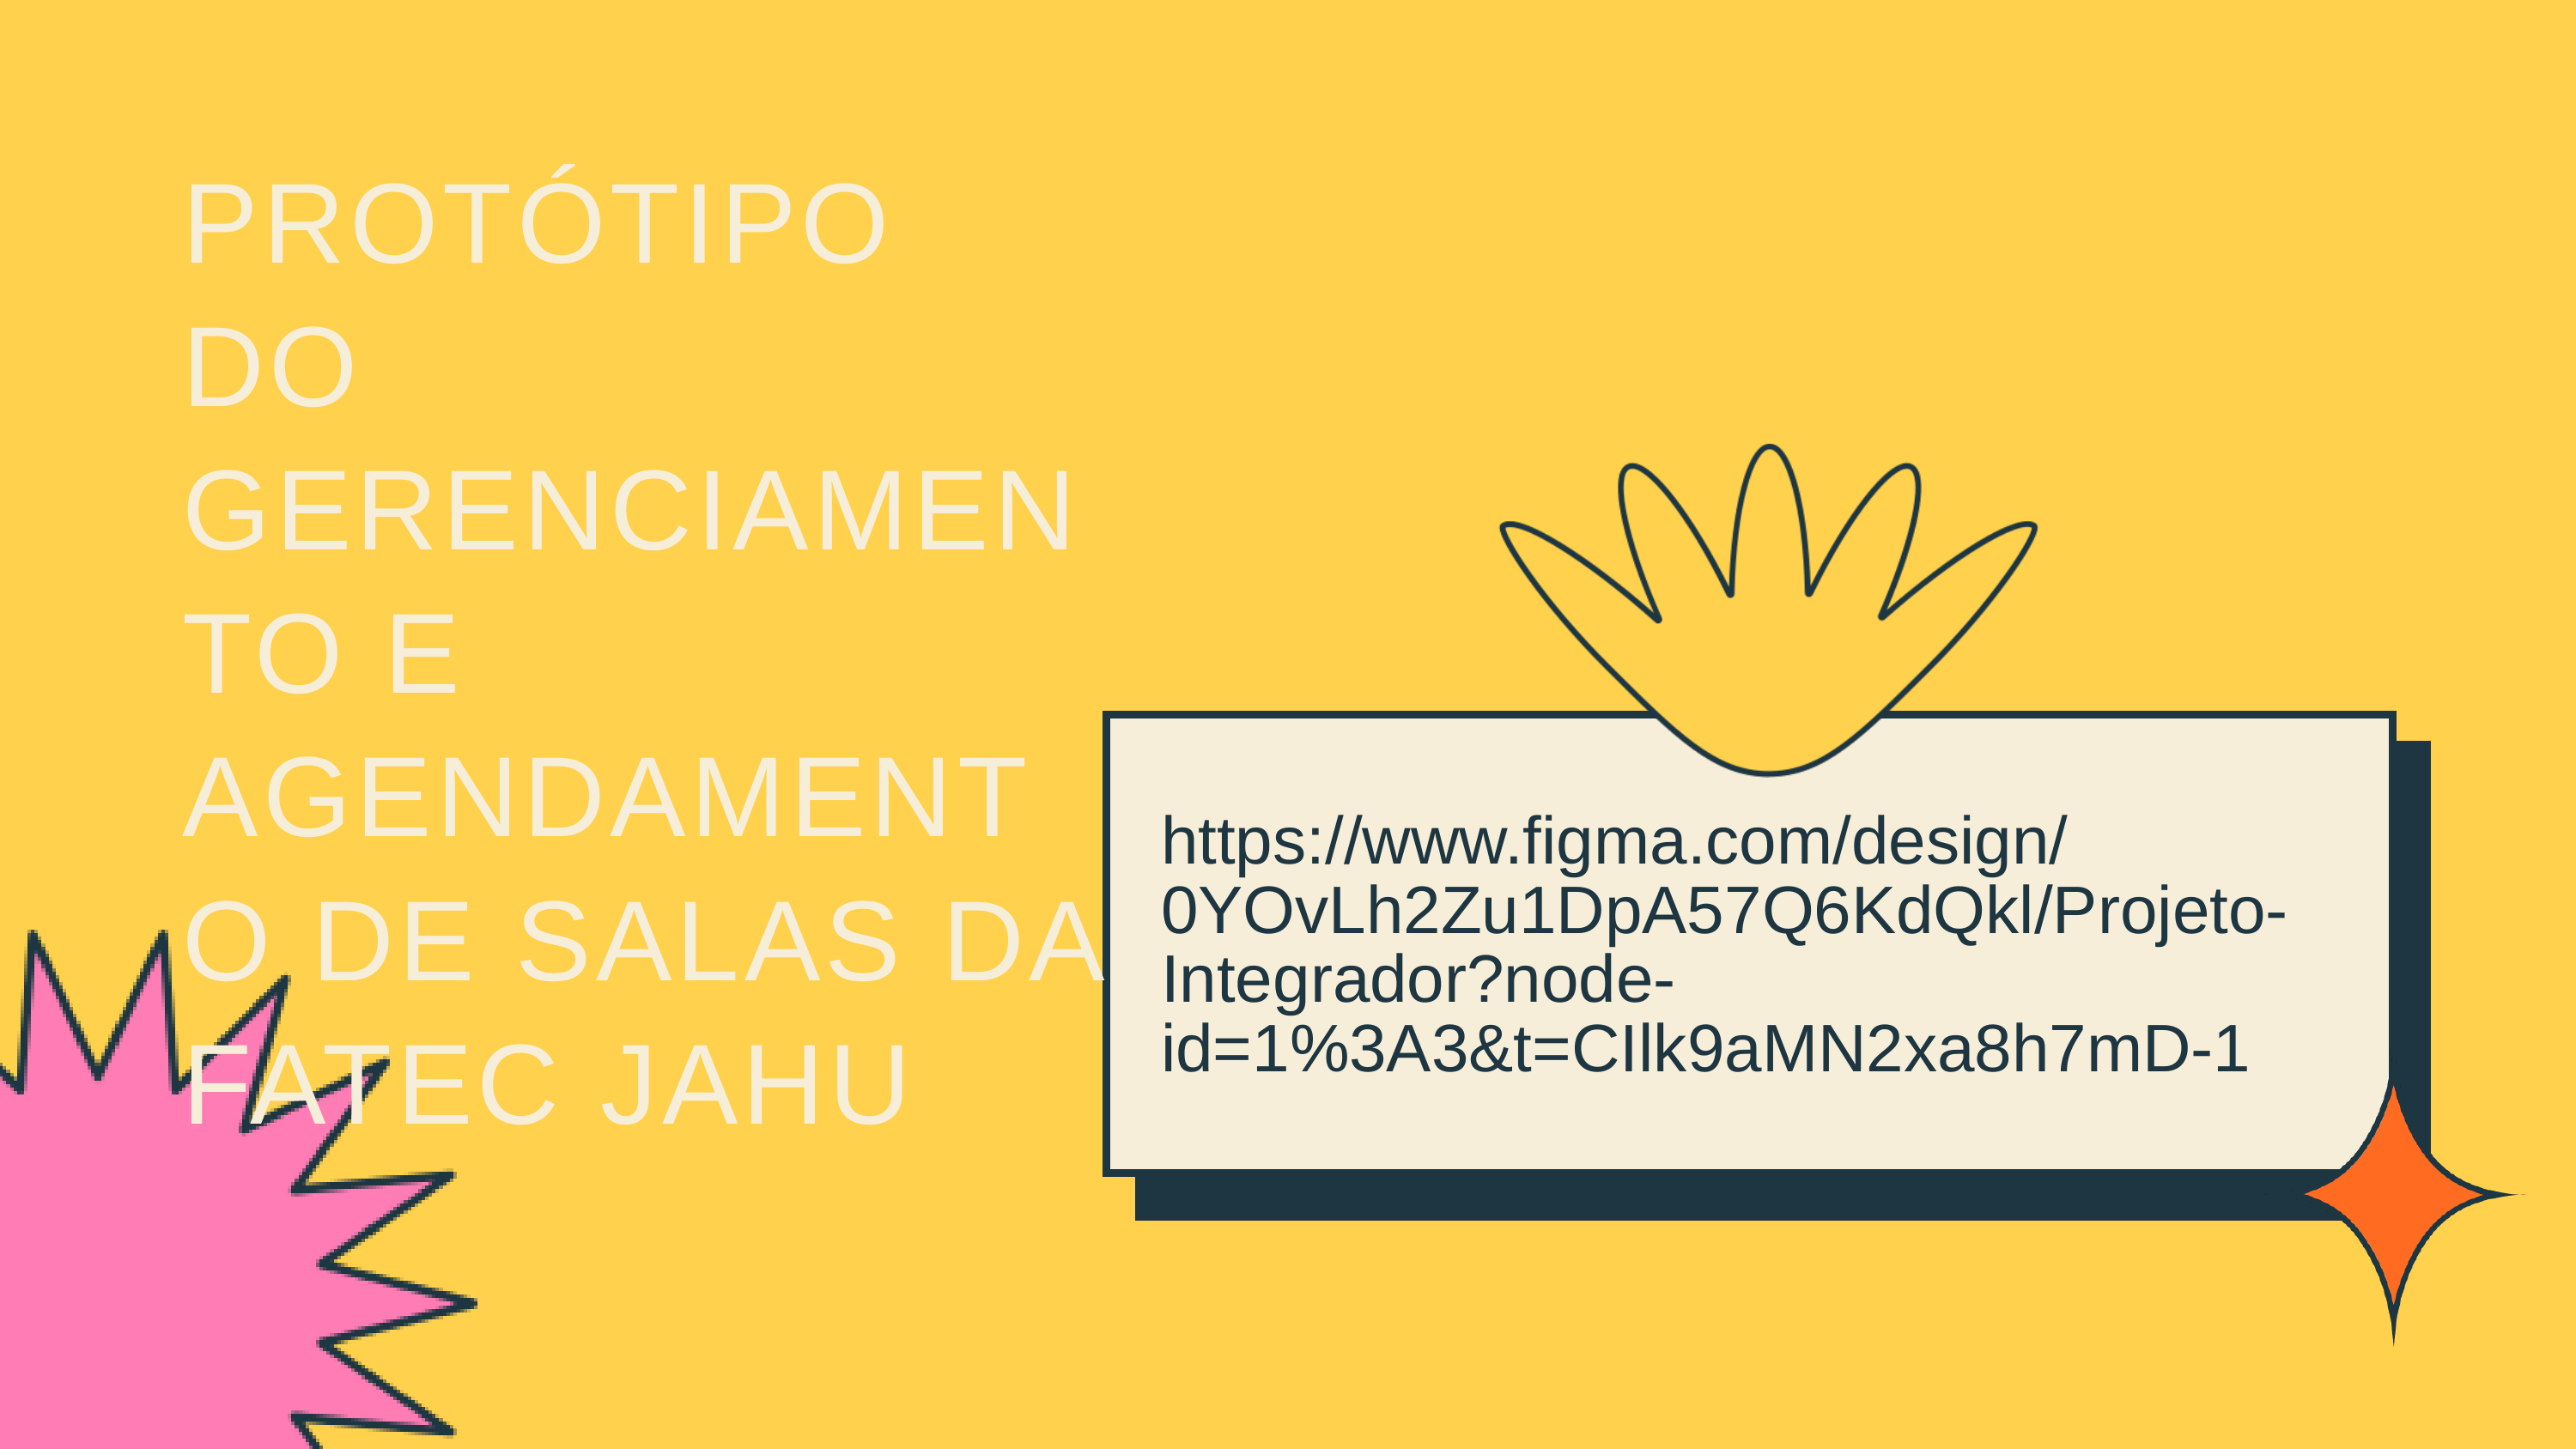

PROTÓTIPO DO
GERENCIAMENTO E AGENDAMENTO DE SALAS DA FATEC JAHU

https://www.figma.com/design/0YOvLh2Zu1DpA57Q6KdQkl/Projeto-Integrador?node-id=1%3A3&t=CIlk9aMN2xa8h7mD-1